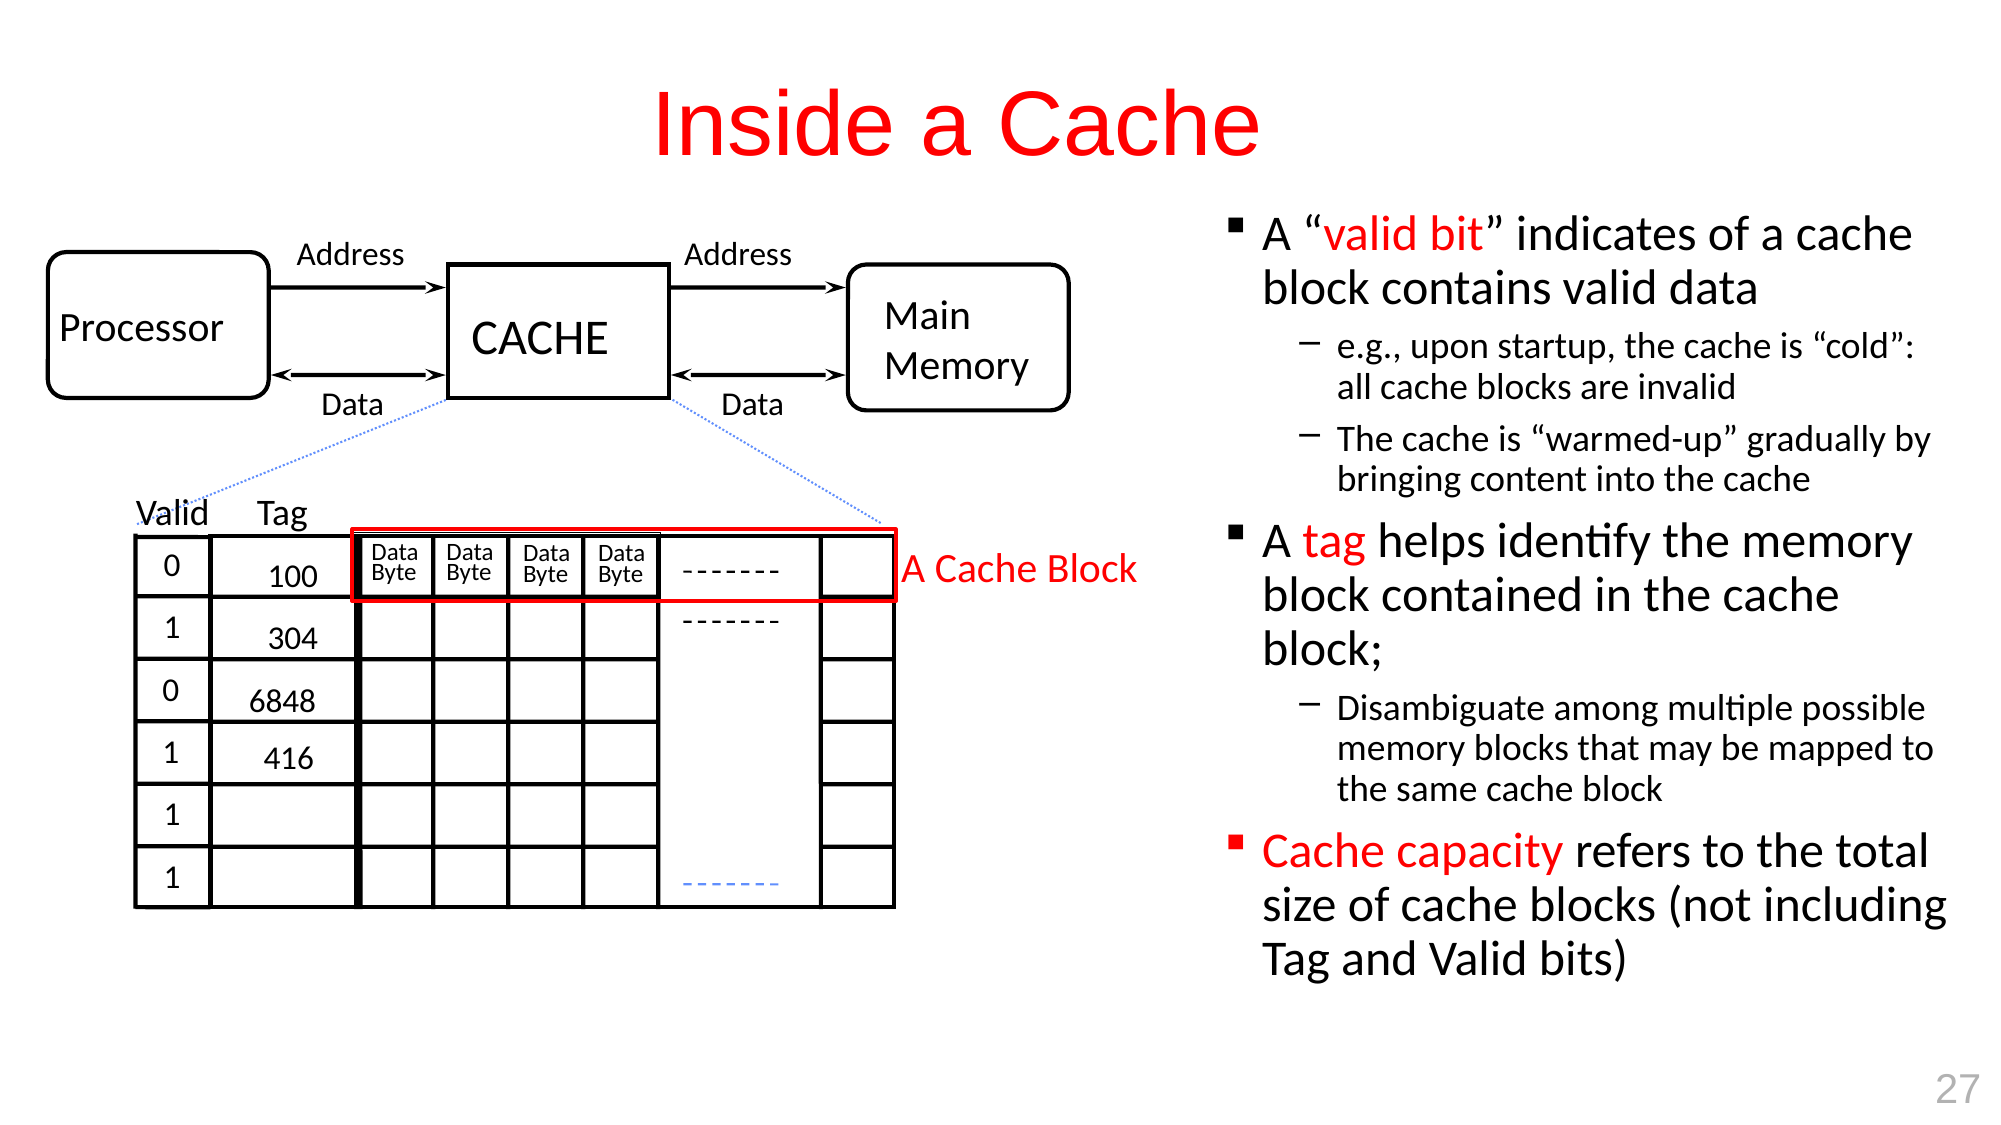

# Inside a Cache
A “valid bit” indicates of a cache block contains valid data
e.g., upon startup, the cache is “cold”: all cache blocks are invalid
The cache is “warmed-up” gradually by bringing content into the cache
A tag helps identify the memory block contained in the cache block;
Disambiguate among multiple possible memory blocks that may be mapped to the same cache block
Cache capacity refers to the total size of cache blocks (not including Tag and Valid bits)

Address
Address

Main
Memory

Processor
CACHE
Data
Data

Valid
Tag

A Cache Block

0
Data
Byte
Data
Byte

Data
Byte
Data
Byte
100

1
304

0
6848

1
 416

1

1

27